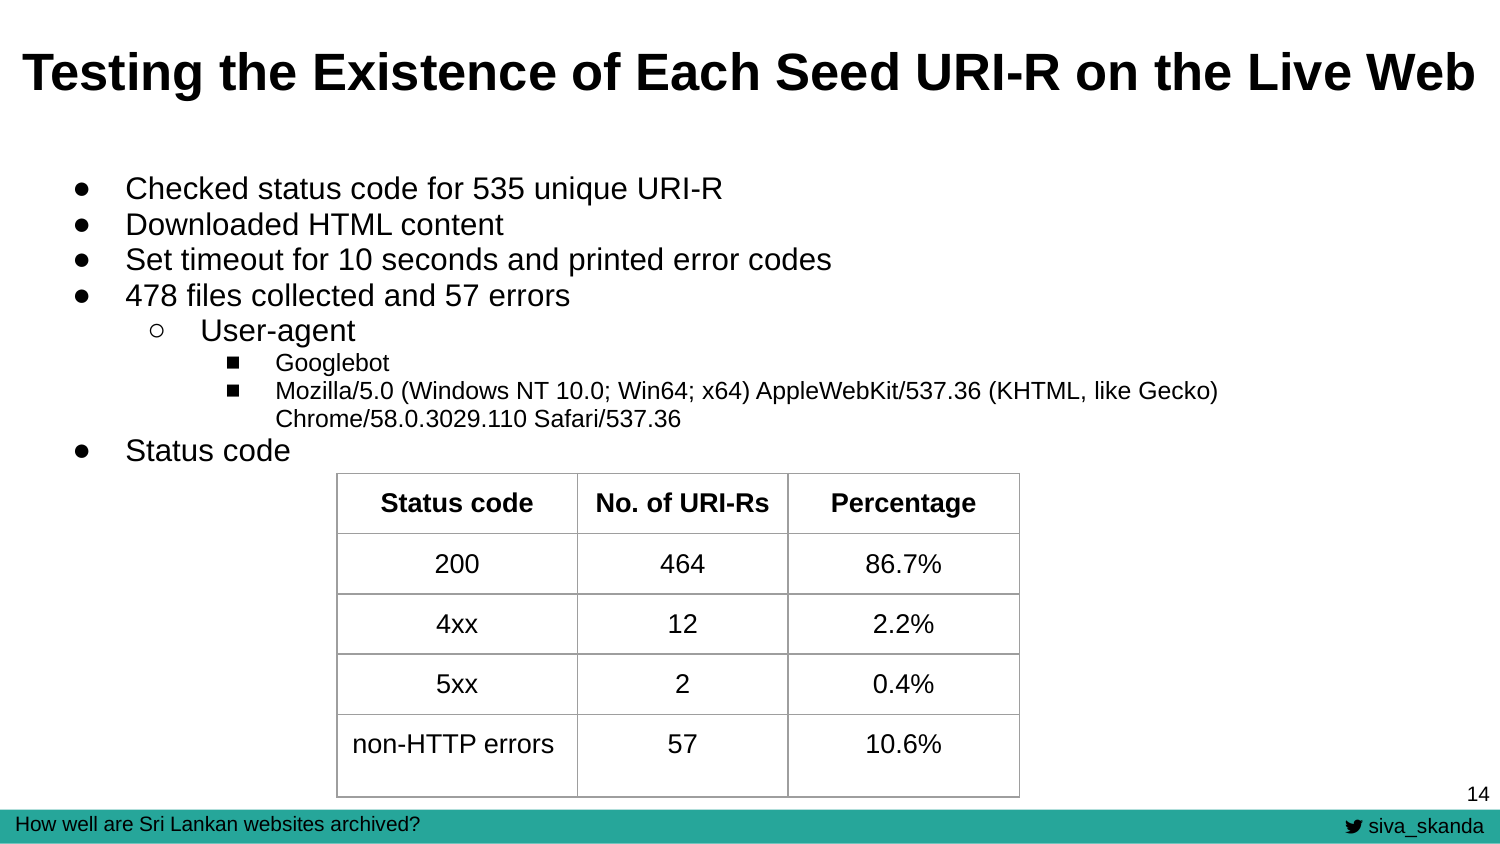

Testing the Existence of Each Seed URI-R on the Live Web
Checked status code for 535 unique URI-R
Downloaded HTML content
Set timeout for 10 seconds and printed error codes
478 files collected and 57 errors
User-agent
Googlebot
Mozilla/5.0 (Windows NT 10.0; Win64; x64) AppleWebKit/537.36 (KHTML, like Gecko) Chrome/58.0.3029.110 Safari/537.36
Status code

| Status code | No. of URI-Rs | Percentage |
| --- | --- | --- |
| 200 | 464 | 86.7% |
| 4xx | 12 | 2.2% |
| 5xx | 2 | 0.4% |
| non-HTTP errors | 57 | 10.6% |
14